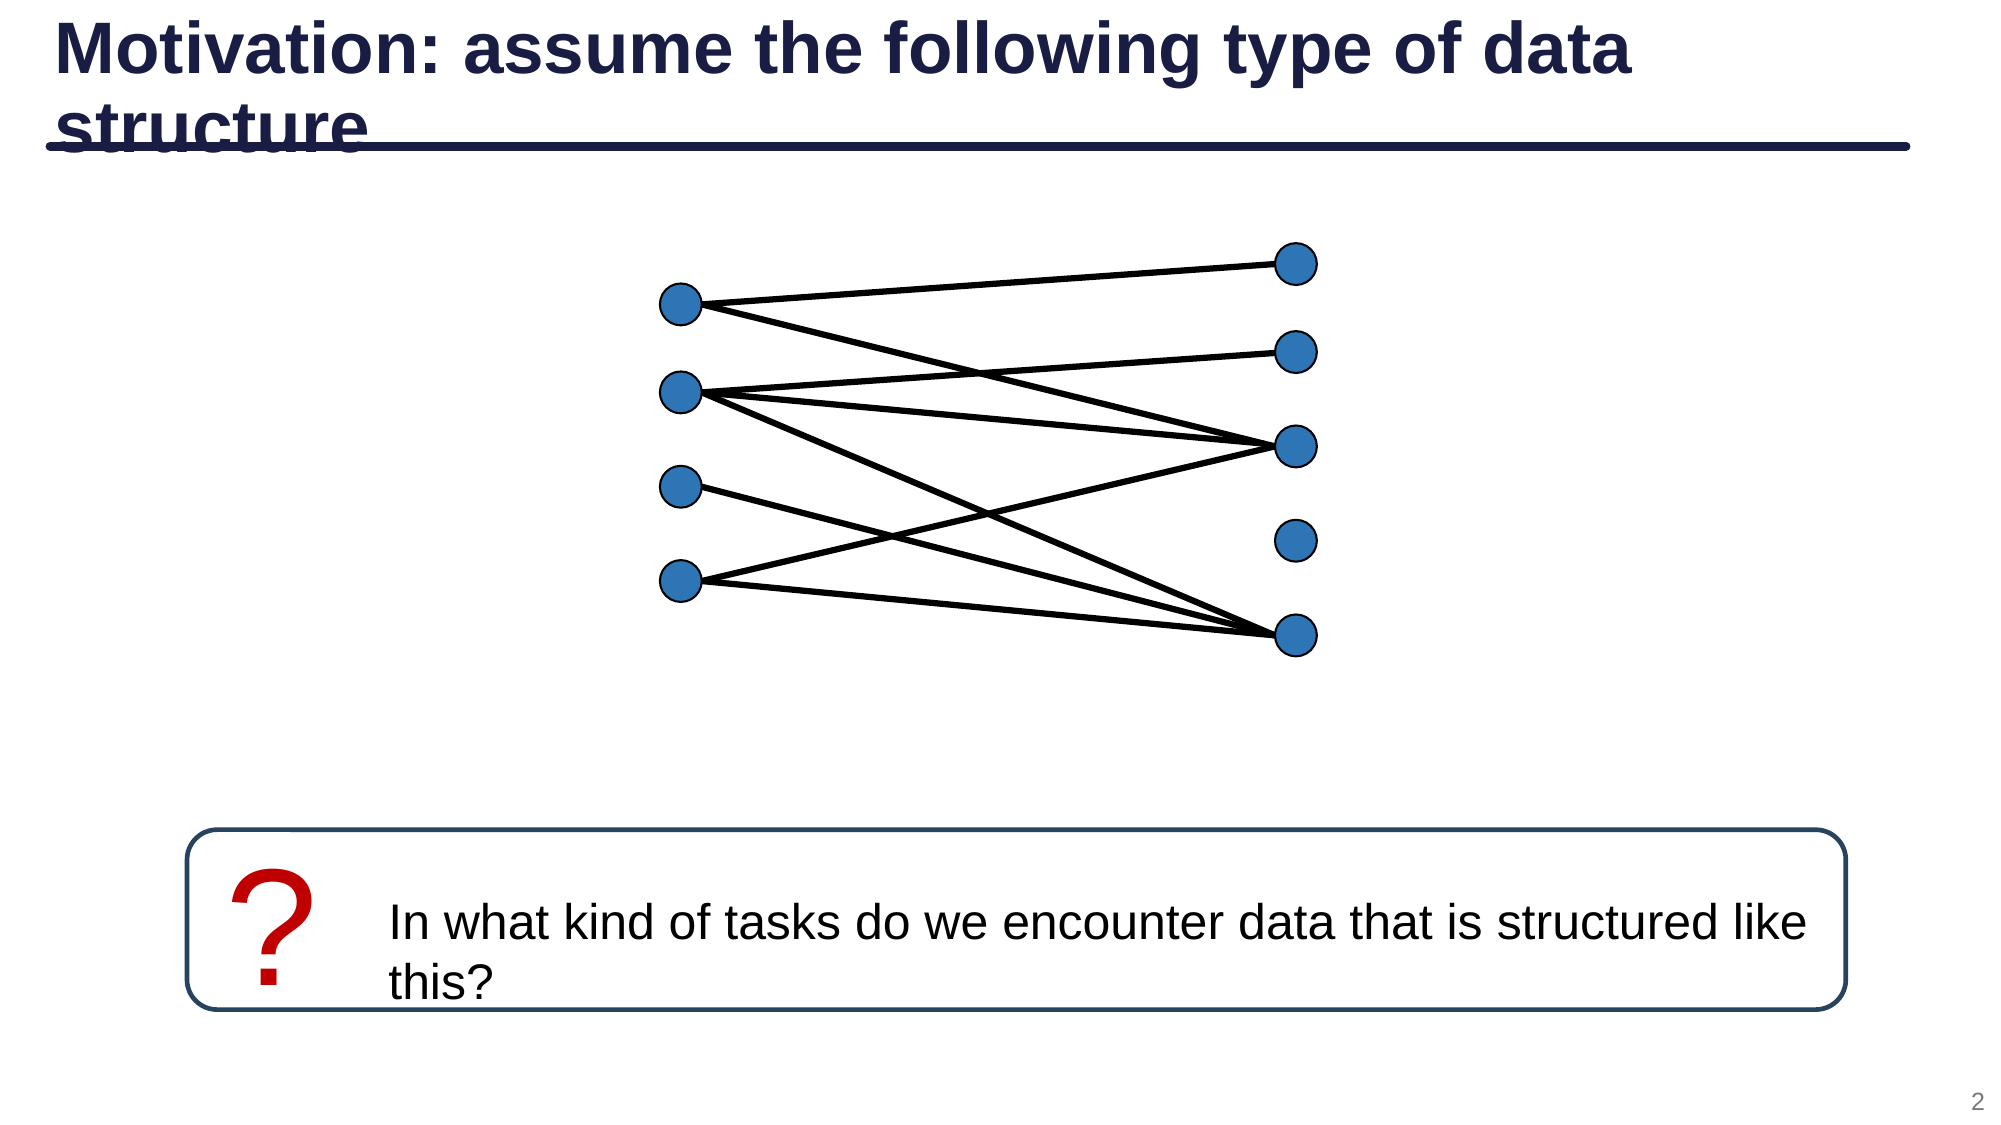

# Motivation: assume the following type of data structure

?

In what kind of tasks do we encounter data that is structured like this?
2